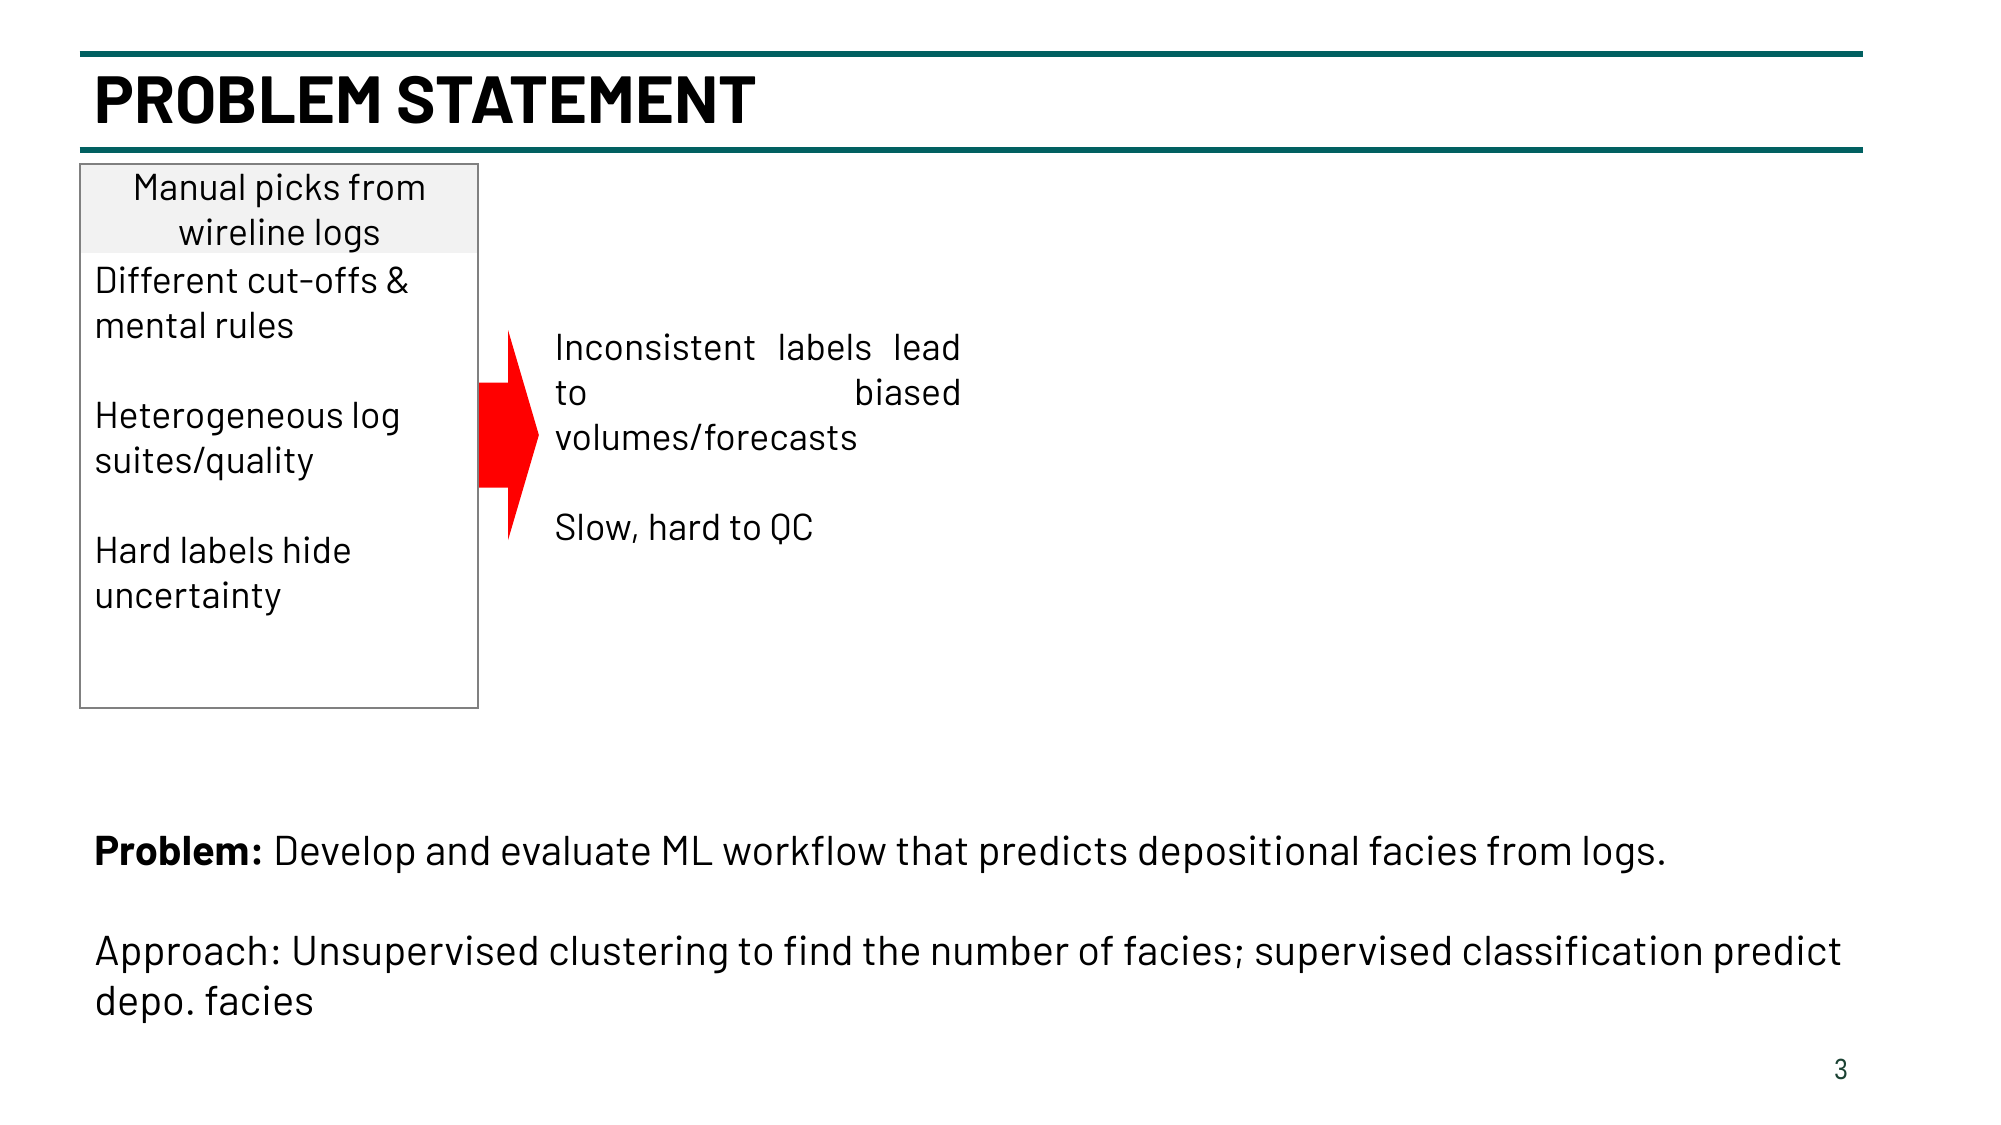

# Problem statement
Manual picks from wireline logs
Different cut-offs & mental rules

Heterogeneous log suites/quality

Hard labels hide uncertainty
Inconsistent labels lead to biased volumes/forecasts

Slow, hard to QC

Problem: Develop and evaluate ML workflow that predicts depositional facies from logs.

Approach: Unsupervised clustering to find the number of facies; supervised classification predict depo. facies

3